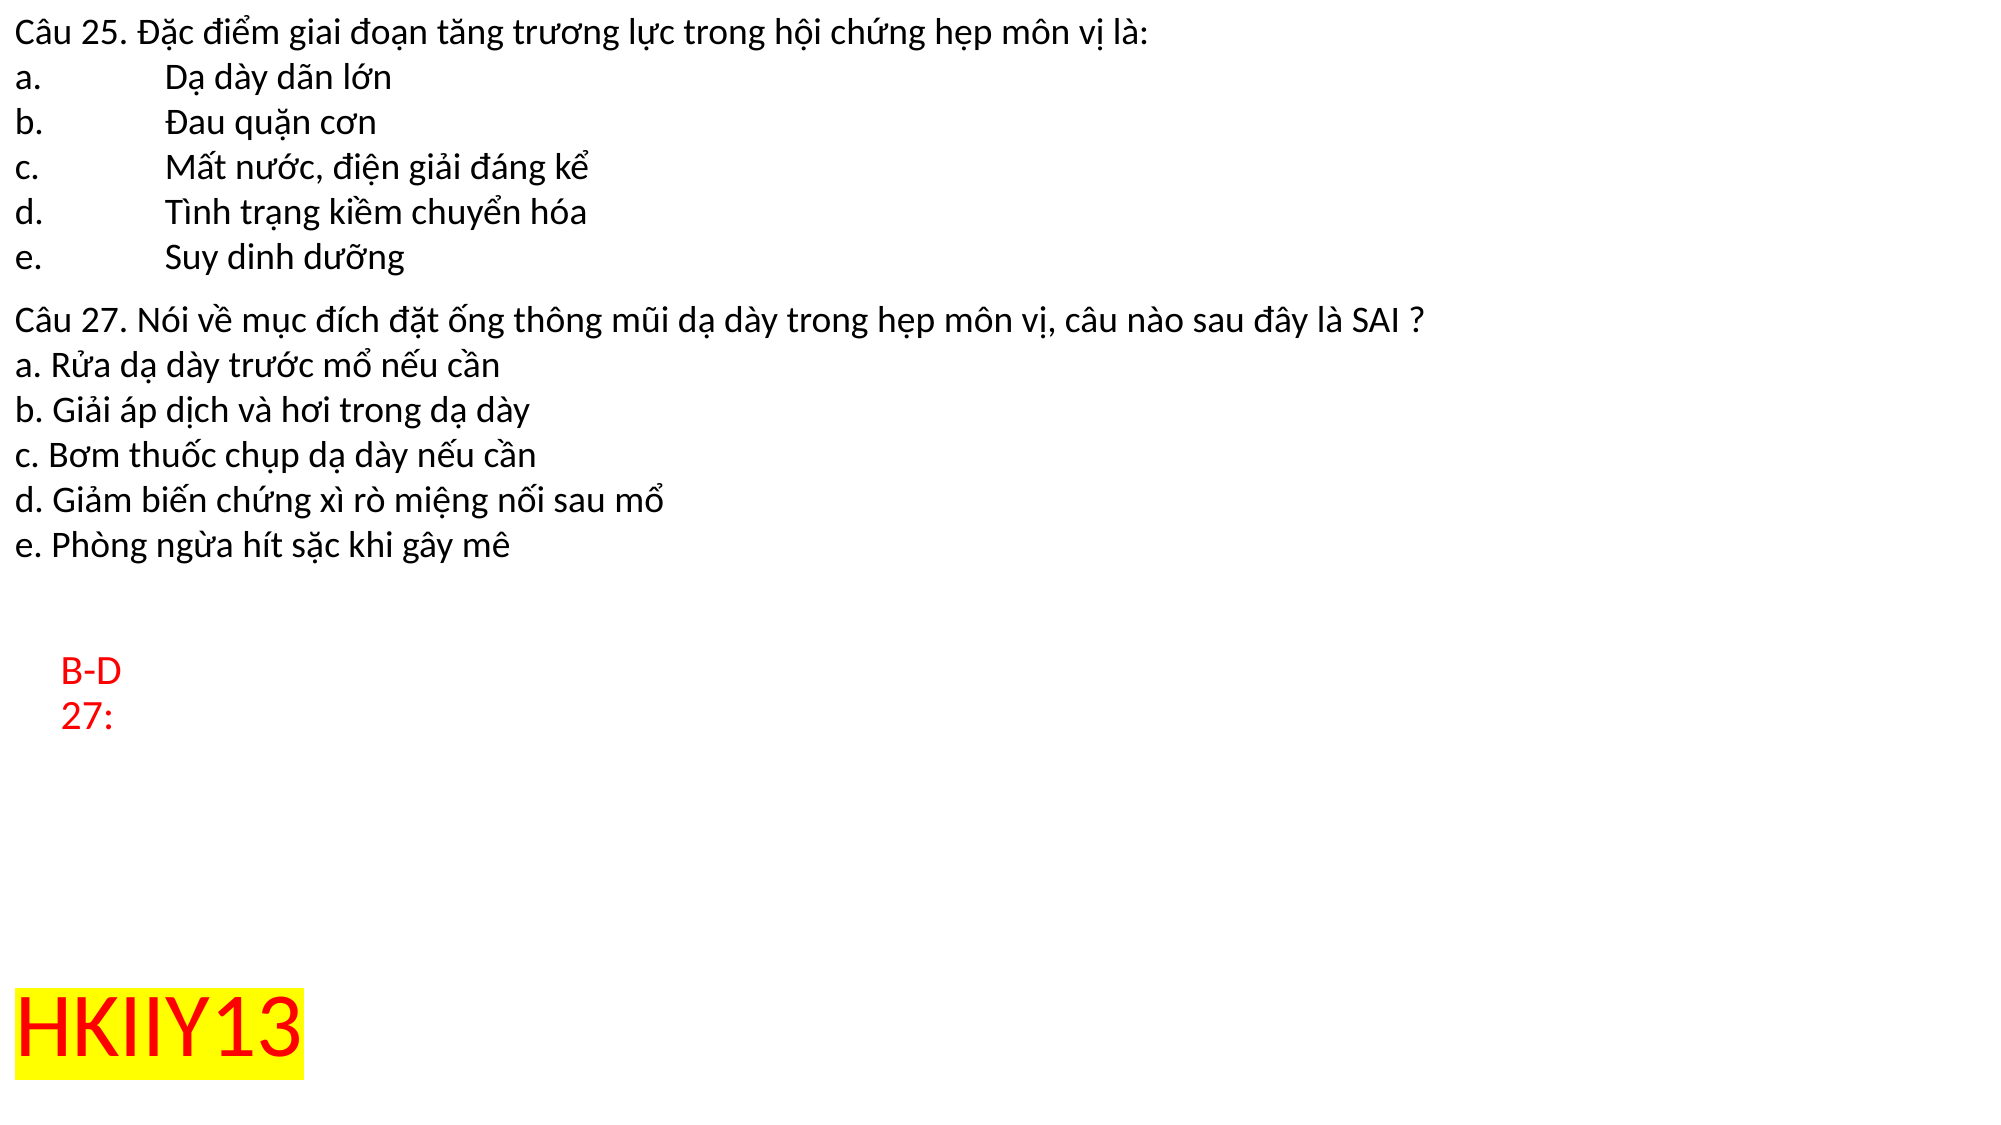

Câu 25. Đặc điểm giai đoạn tăng trương lực trong hội chứng hẹp môn vị là:
a.	Dạ dày dãn lớn
b.	Đau quặn cơn
c.	Mất nước, điện giải đáng kể
d.	Tình trạng kiềm chuyển hóa
e.	Suy dinh dưỡng
Câu 27. Nói về mục đích đặt ống thông mũi dạ dày trong hẹp môn vị, câu nào sau đây là SAI ?
a. Rửa dạ dày trước mổ nếu cần
b. Giải áp dịch và hơi trong dạ dày
c. Bơm thuốc chụp dạ dày nếu cần
d. Giảm biến chứng xì rò miệng nối sau mổ
e. Phòng ngừa hít sặc khi gây mê
B-D
27:
# HKIIY13